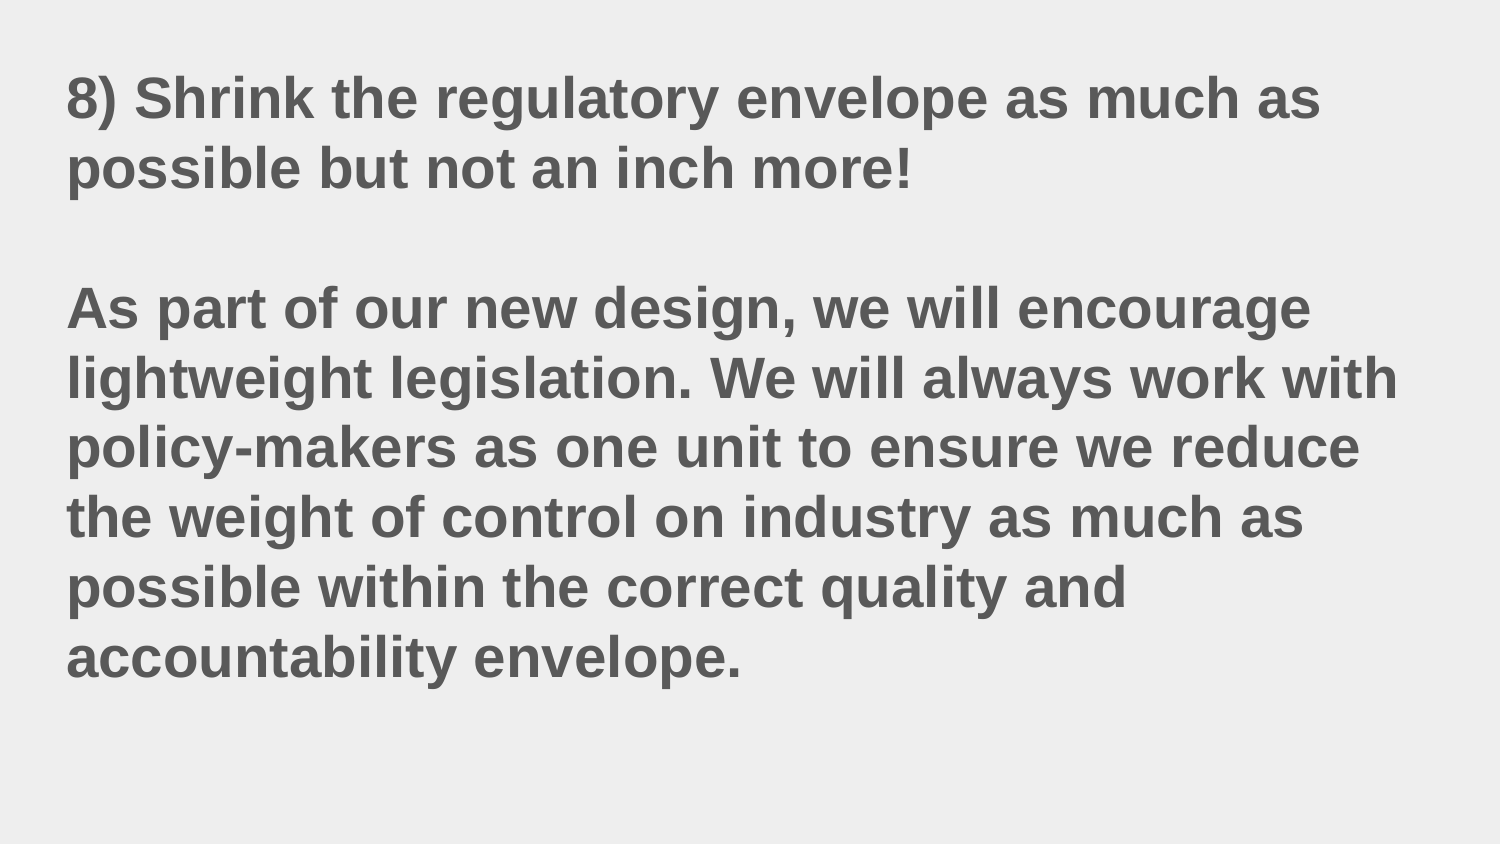

# 8) Shrink the regulatory envelope as much as possible but not an inch more! As part of our new design, we will encourage lightweight legislation. We will always work with policy-makers as one unit to ensure we reduce the weight of control on industry as much as possible within the correct quality and accountability envelope.